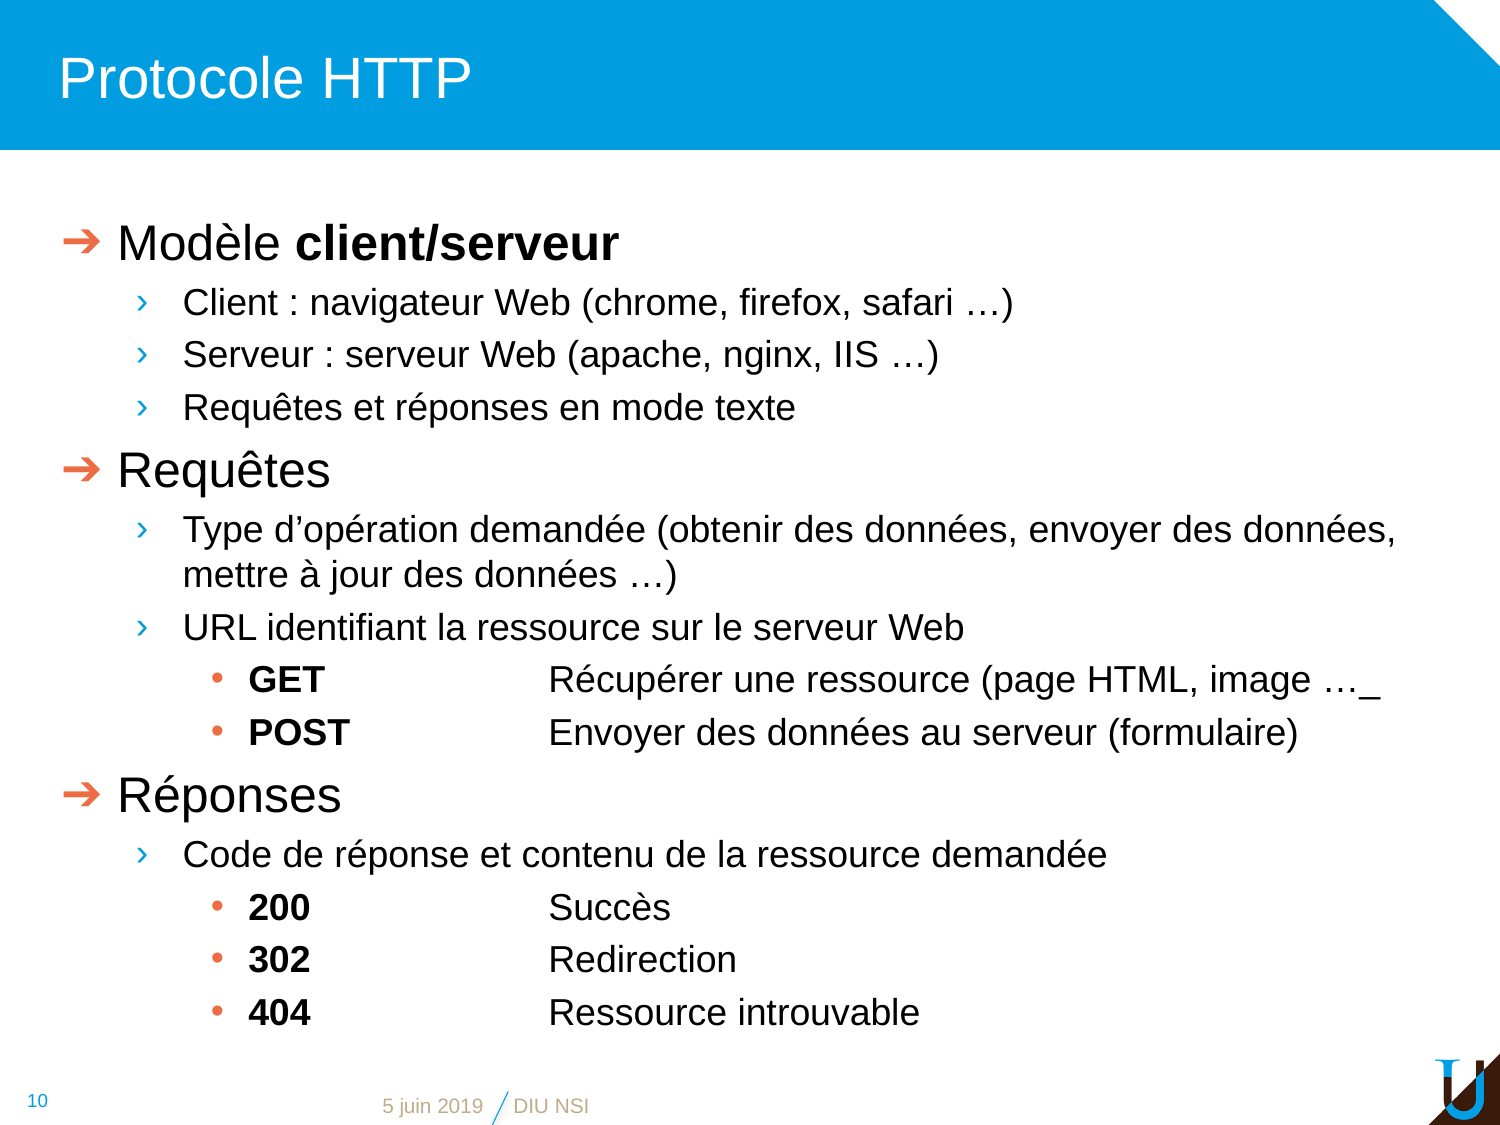

# Protocole HTTP
Modèle client/serveur
Client : navigateur Web (chrome, firefox, safari …)
Serveur : serveur Web (apache, nginx, IIS …)
Requêtes et réponses en mode texte
Requêtes
Type d’opération demandée (obtenir des données, envoyer des données, mettre à jour des données …)
URL identifiant la ressource sur le serveur Web
GET		Récupérer une ressource (page HTML, image …_
POST		Envoyer des données au serveur (formulaire)
Réponses
Code de réponse et contenu de la ressource demandée
200		Succès
302		Redirection
404		Ressource introuvable

10
5 juin 2019
DIU NSI